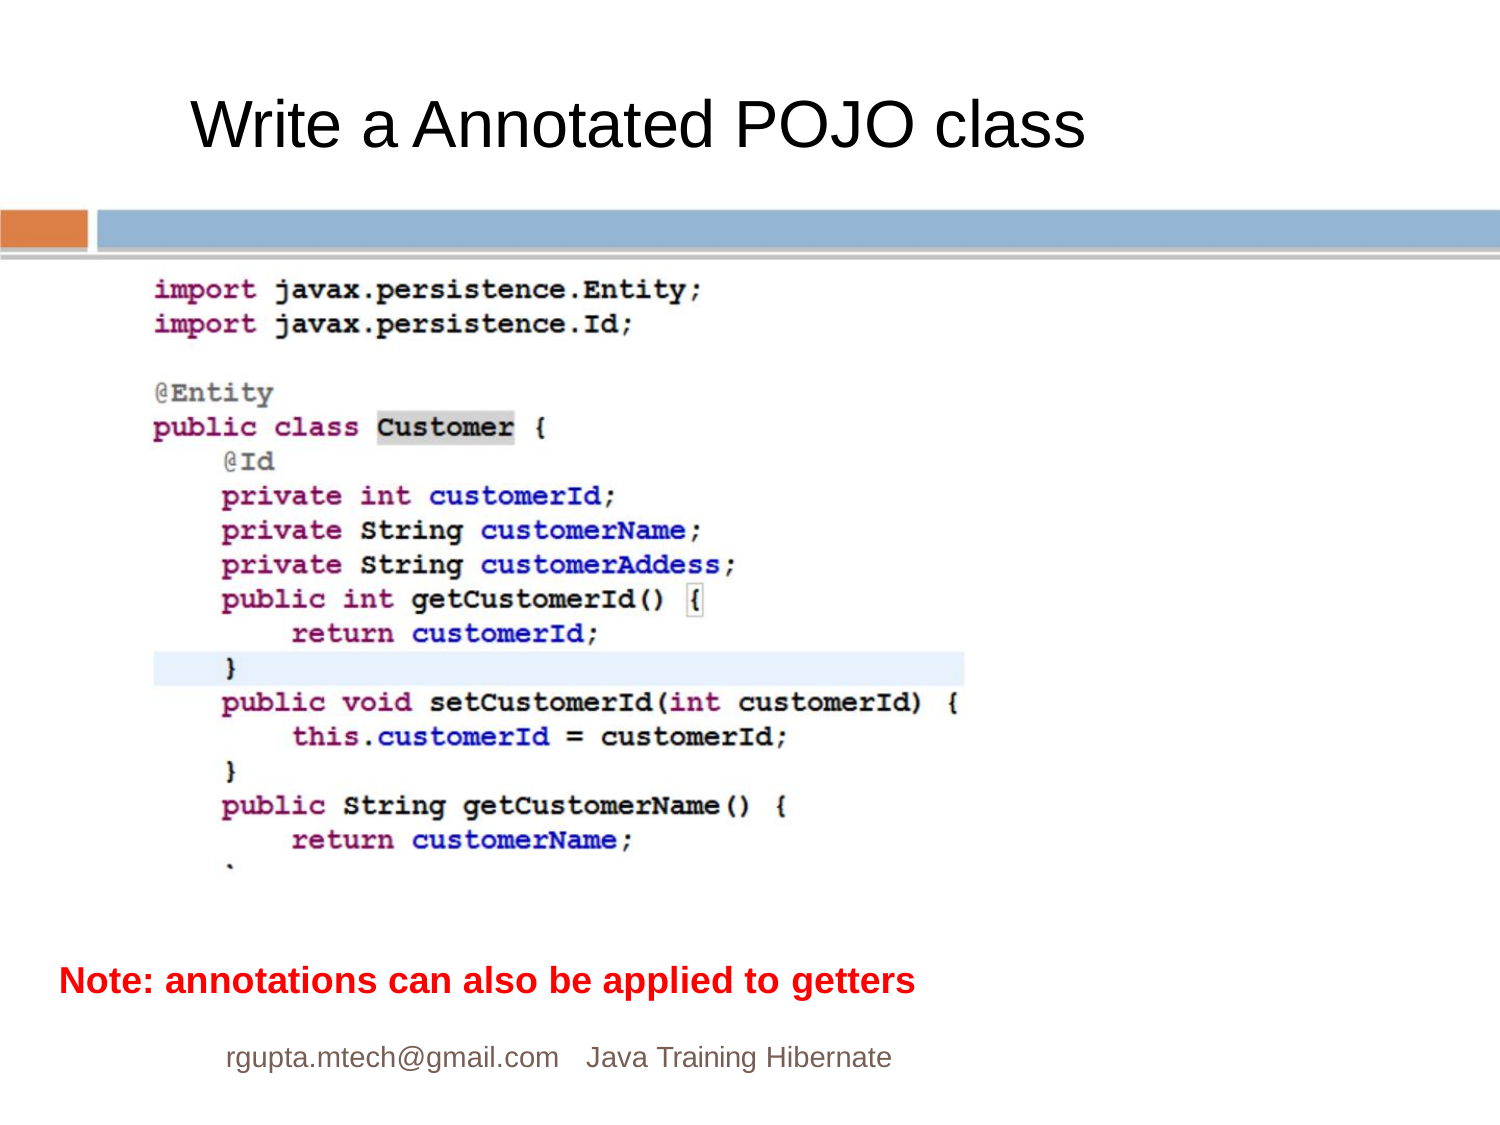

Write a Annotated POJO class
Note: annotations can also be applied to getters
rgupta.mtech@gmail.com Java Training Hibernate